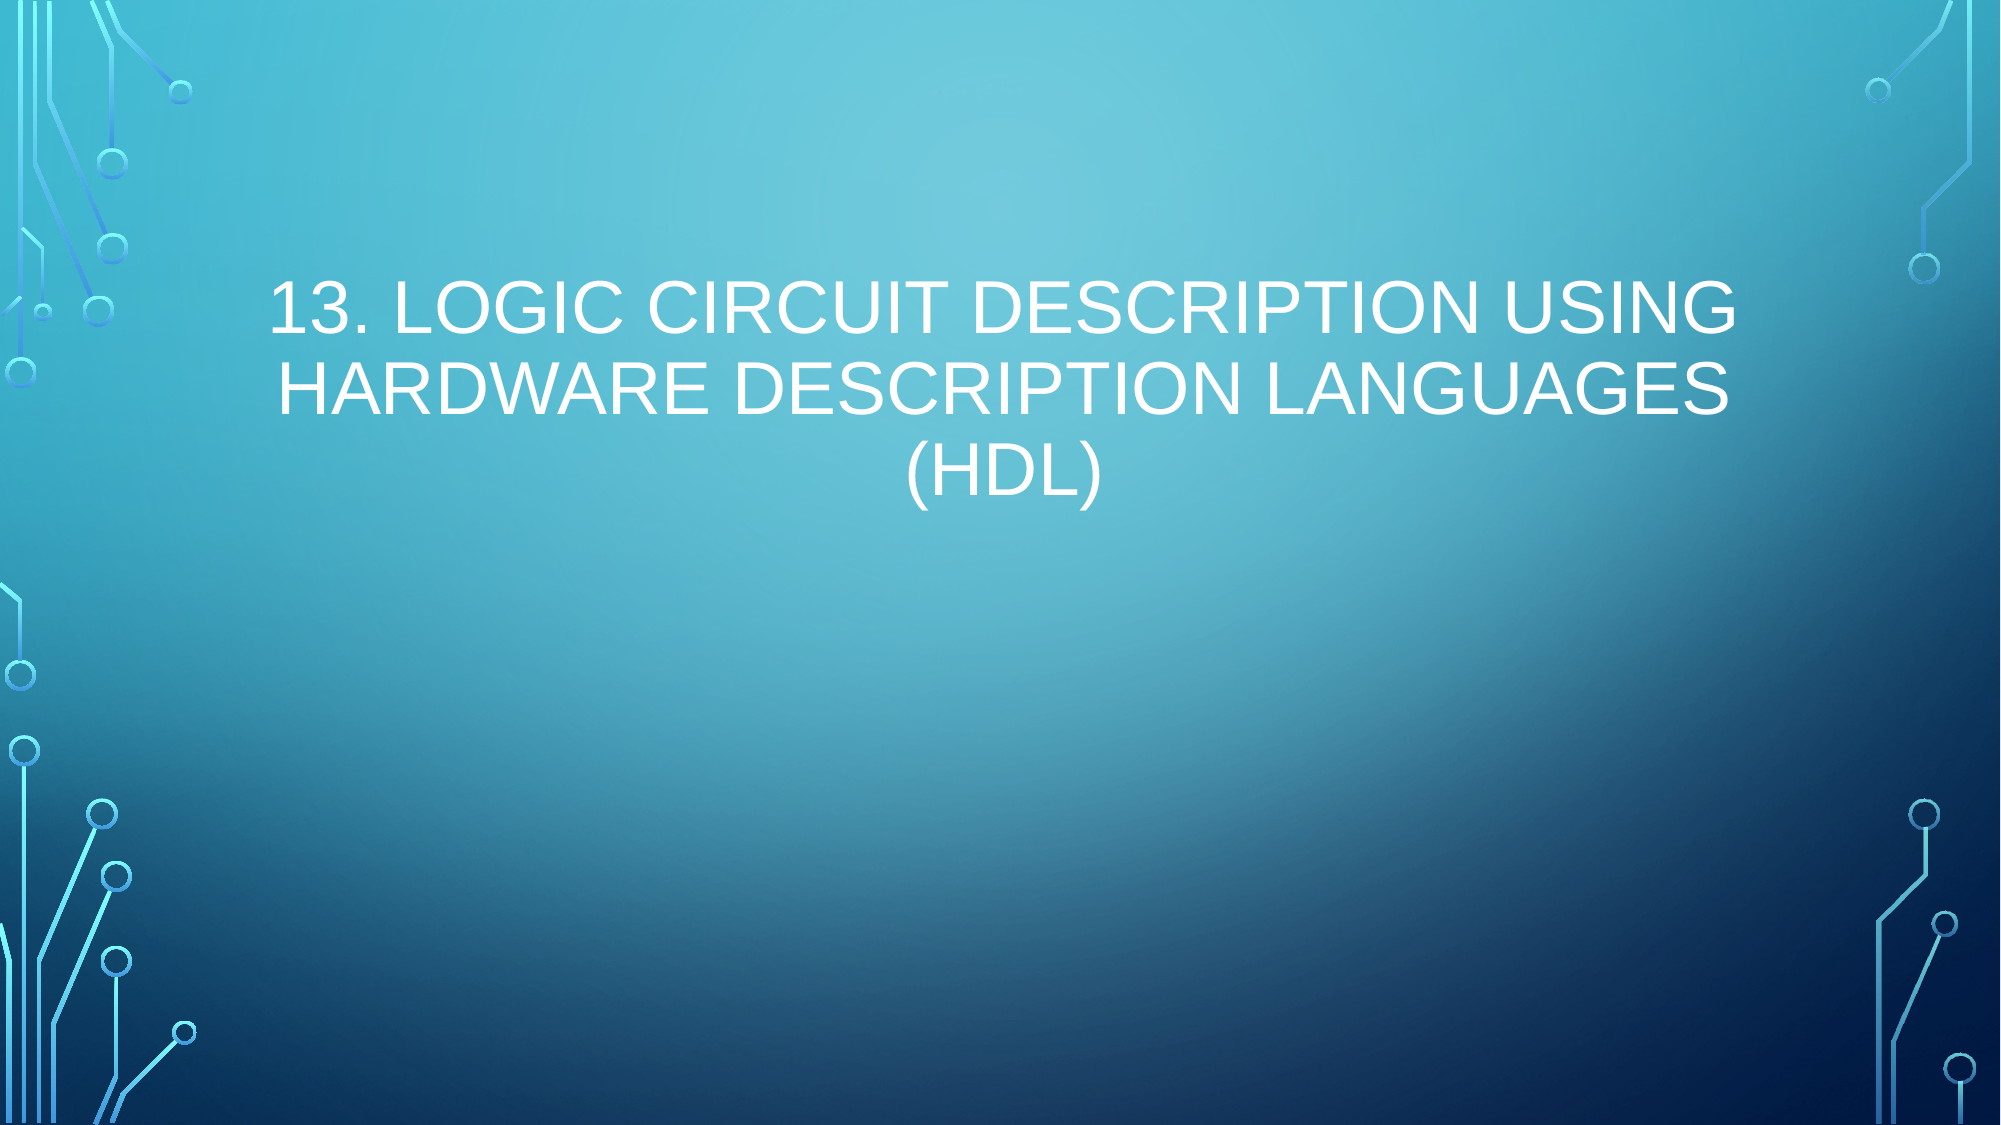

# 13. Logic circuit description using hardware description languages (HDL)